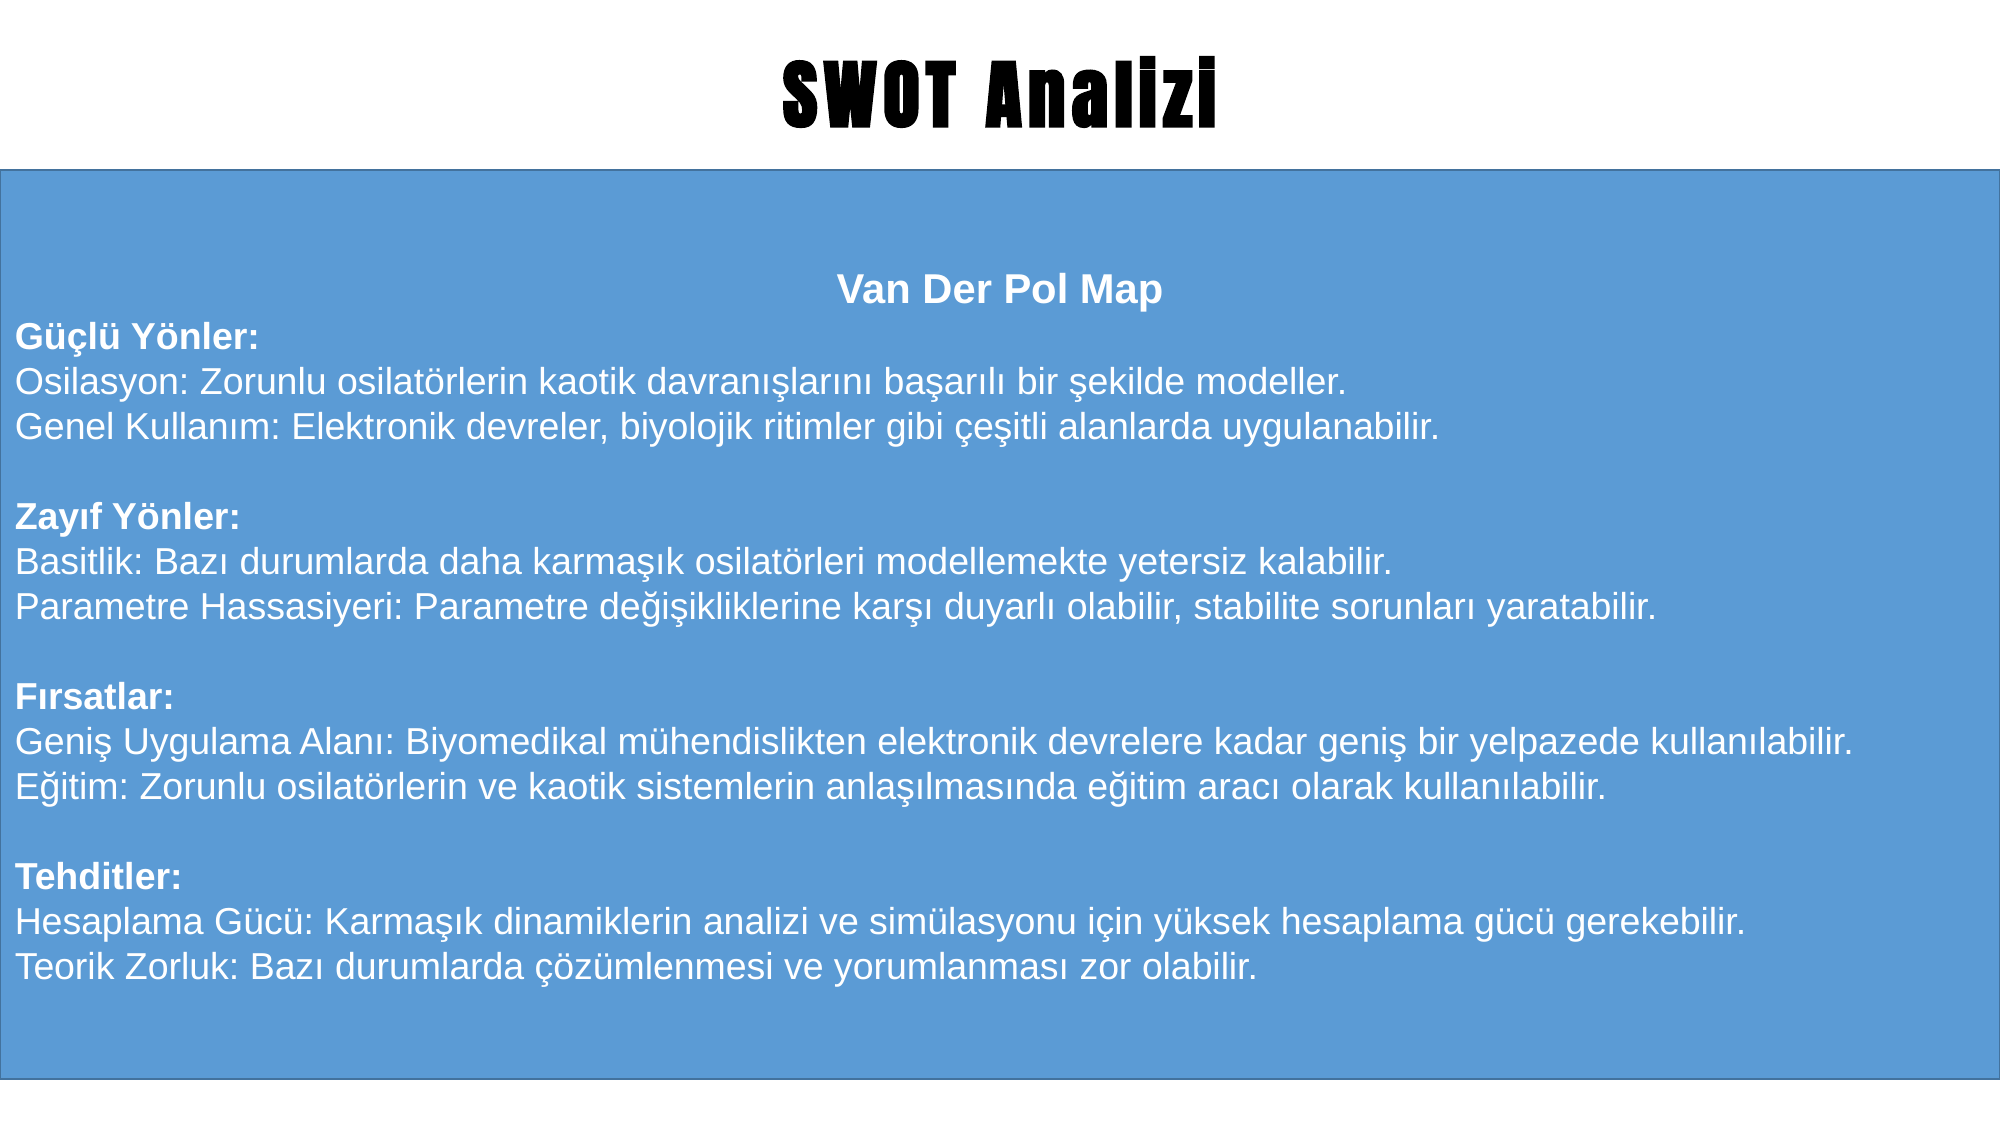

SWOT Analizi
Van Der Pol Map
Güçlü Yönler:
Osilasyon: Zorunlu osilatörlerin kaotik davranışlarını başarılı bir şekilde modeller.
Genel Kullanım: Elektronik devreler, biyolojik ritimler gibi çeşitli alanlarda uygulanabilir.

Zayıf Yönler:
Basitlik: Bazı durumlarda daha karmaşık osilatörleri modellemekte yetersiz kalabilir.
Parametre Hassasiyeri: Parametre değişikliklerine karşı duyarlı olabilir, stabilite sorunları yaratabilir.

Fırsatlar:
Geniş Uygulama Alanı: Biyomedikal mühendislikten elektronik devrelere kadar geniş bir yelpazede kullanılabilir.
Eğitim: Zorunlu osilatörlerin ve kaotik sistemlerin anlaşılmasında eğitim aracı olarak kullanılabilir.

Tehditler:
Hesaplama Gücü: Karmaşık dinamiklerin analizi ve simülasyonu için yüksek hesaplama gücü gerekebilir.
Teorik Zorluk: Bazı durumlarda çözümlenmesi ve yorumlanması zor olabilir.